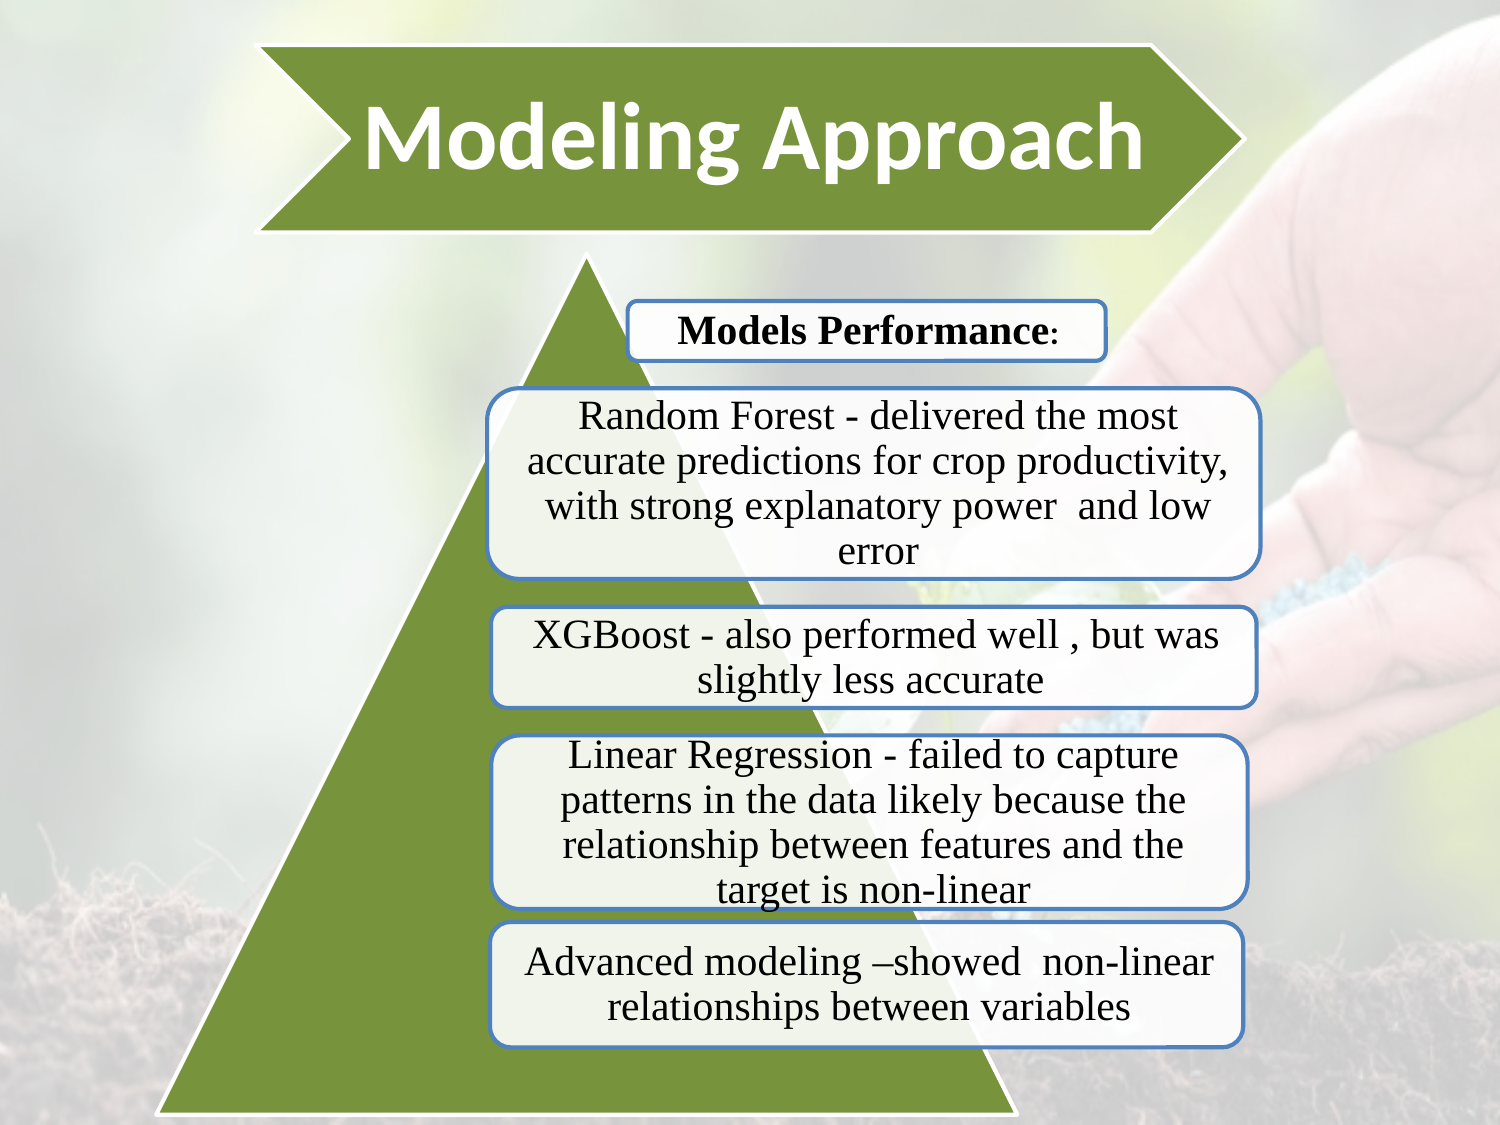

Modeling Approach
Models Performance:
Random Forest - delivered the most accurate predictions for crop productivity, with strong explanatory power  and low error
XGBoost - also performed well , but was slightly less accurate
Linear Regression - failed to capture patterns in the data likely because the relationship between features and the target is non-linear
Advanced modeling –showed  non-linear relationships between variables